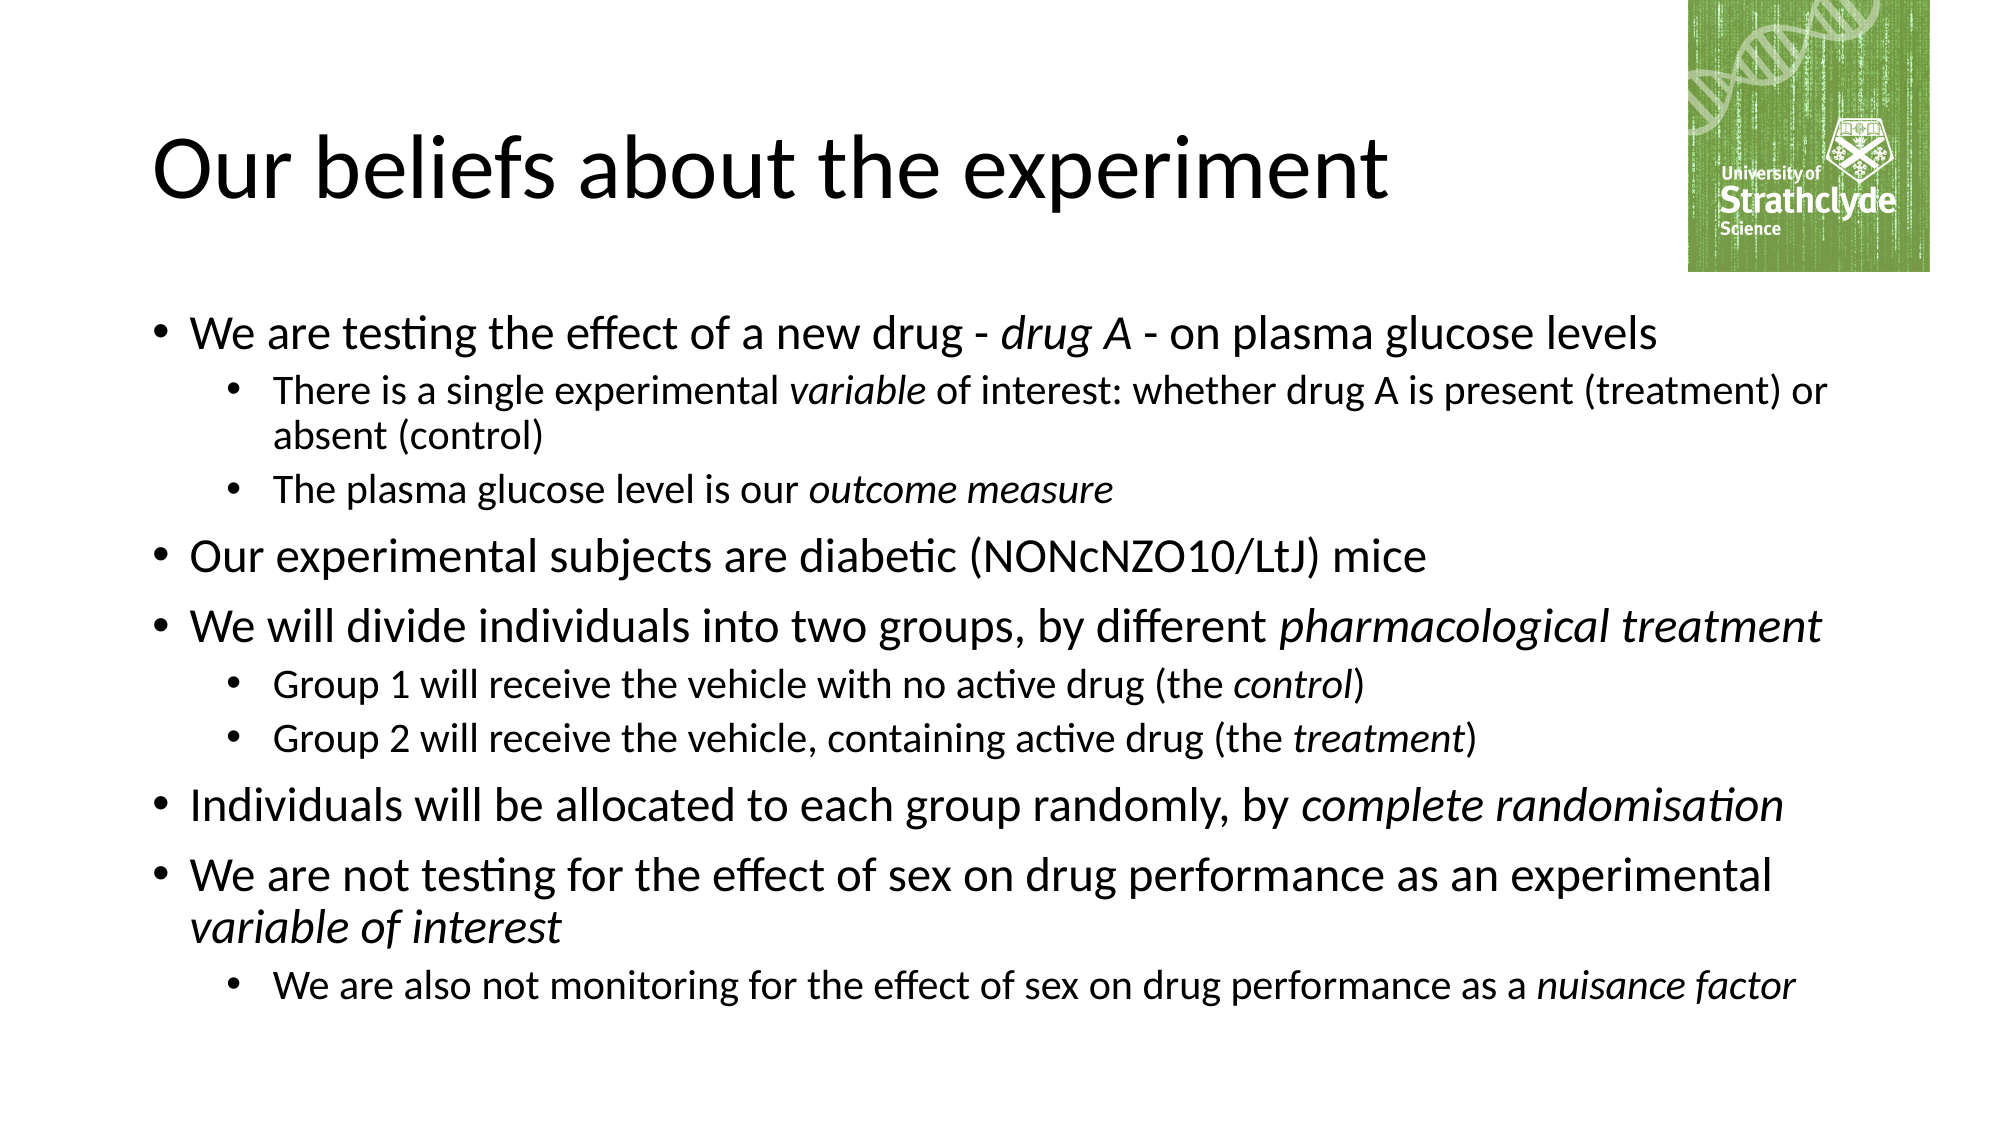

# Our beliefs about the experiment
We are testing the effect of a new drug - drug A - on plasma glucose levels
There is a single experimental variable of interest: whether drug A is present (treatment) or absent (control)
The plasma glucose level is our outcome measure
Our experimental subjects are diabetic (NONcNZO10/LtJ) mice
We will divide individuals into two groups, by different pharmacological treatment
Group 1 will receive the vehicle with no active drug (the control)
Group 2 will receive the vehicle, containing active drug (the treatment)
Individuals will be allocated to each group randomly, by complete randomisation
We are not testing for the effect of sex on drug performance as an experimental variable of interest
We are also not monitoring for the effect of sex on drug performance as a nuisance factor